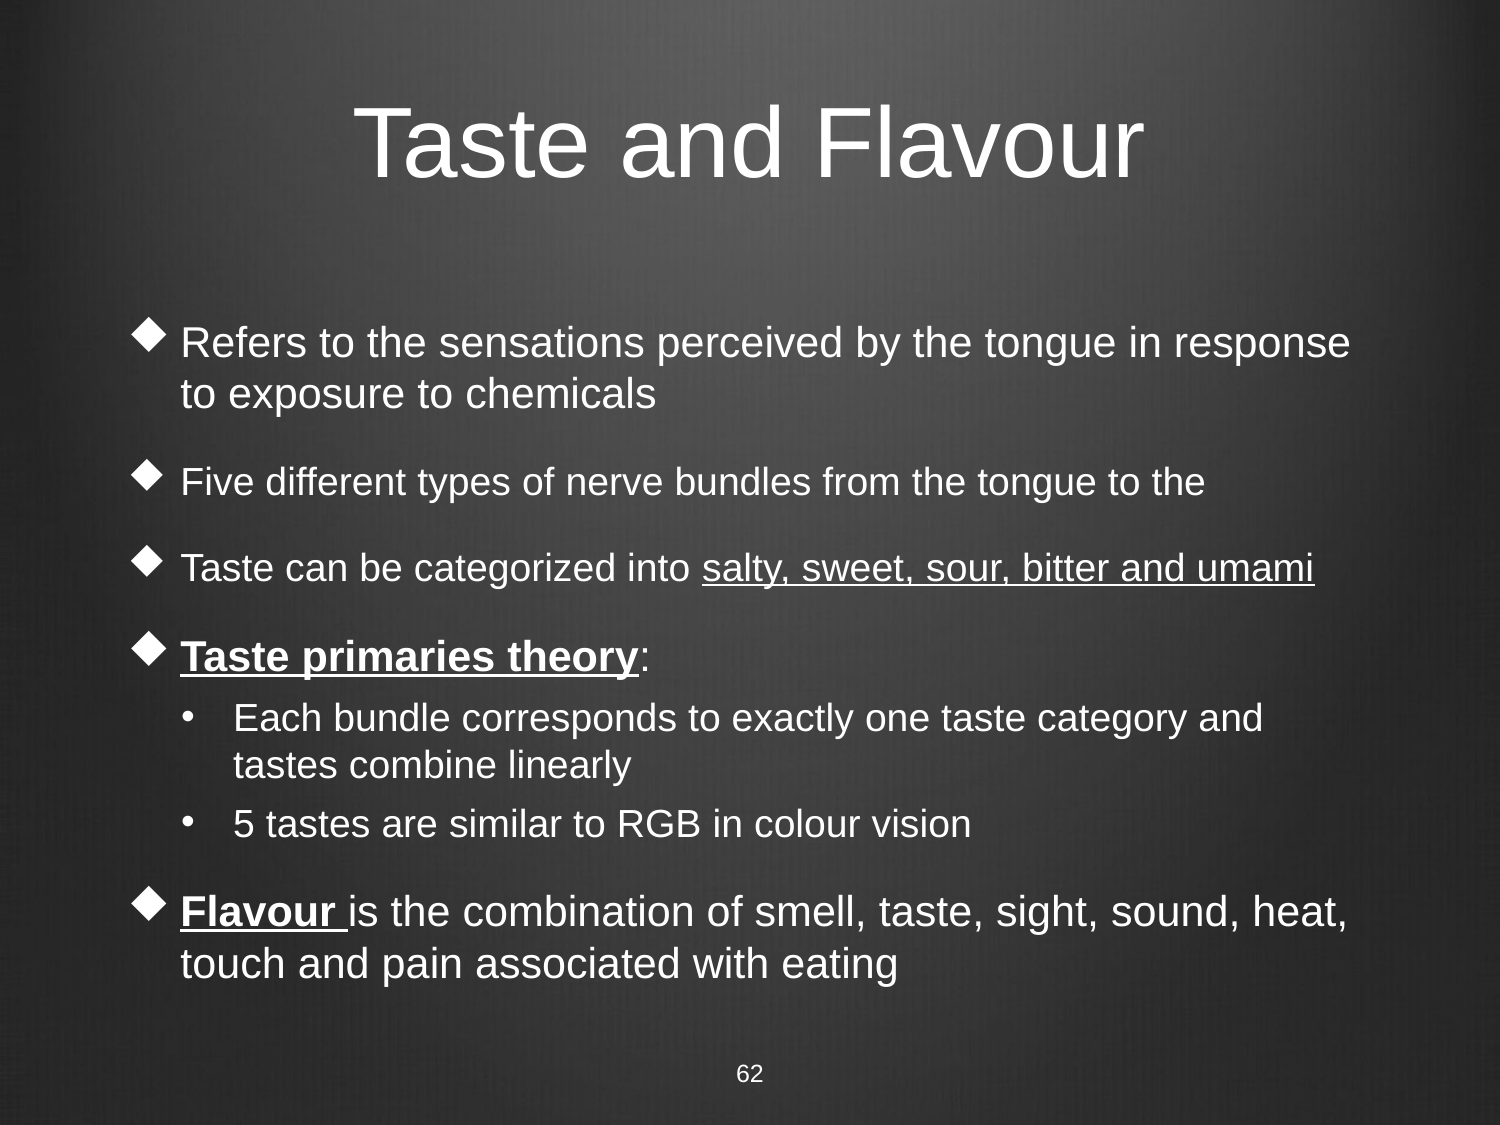

# Taste and Flavour
Refers to the sensations perceived by the tongue in response to exposure to chemicals
Five different types of nerve bundles from the tongue to the
Taste can be categorized into salty, sweet, sour, bitter and umami
Taste primaries theory:
Each bundle corresponds to exactly one taste category and tastes combine linearly
5 tastes are similar to RGB in colour vision
Flavour is the combination of smell, taste, sight, sound, heat, touch and pain associated with eating

62